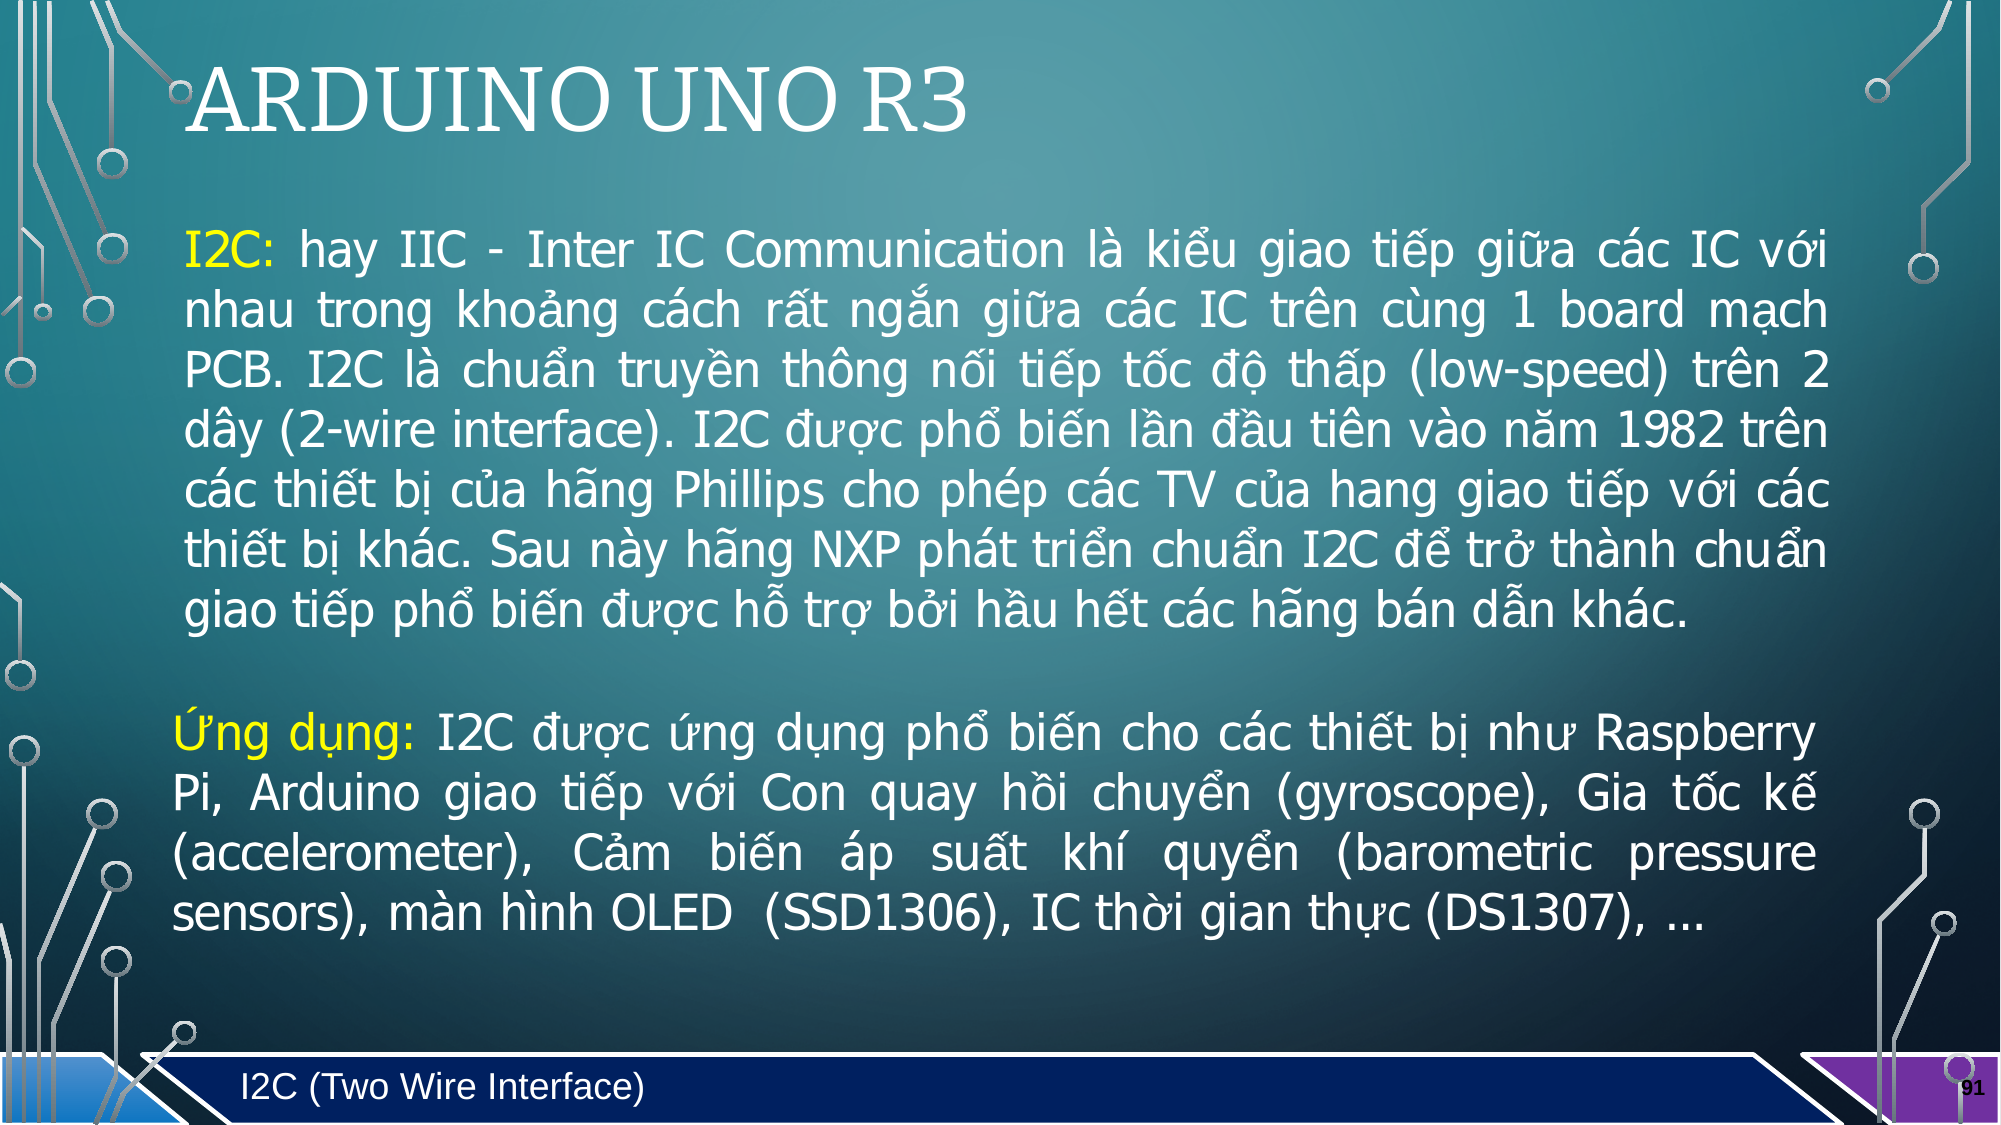

# Arduino Uno r3
I2C: hay IIC - Inter IC Communication là kiểu giao tiếp giữa các IC với nhau trong khoảng cách rất ngắn giữa các IC trên cùng 1 board mạch PCB. I2C là chuẩn truyền thông nối tiếp tốc độ thấp (low-speed) trên 2 dây (2-wire interface). I2C được phổ biến lần đầu tiên vào năm 1982 trên các thiết bị của hãng Phillips cho phép các TV của hang giao tiếp với các thiết bị khác. Sau này hãng NXP phát triển chuẩn I2C để trở thành chuẩn giao tiếp phổ biến được hỗ trợ bởi hầu hết các hãng bán dẫn khác.
Ứng dụng: I2C được ứng dụng phổ biến cho các thiết bị như Raspberry Pi, Arduino giao tiếp với Con quay hồi chuyển (gyroscope), Gia tốc kế (accelerometer), Cảm biến áp suất khí quyển (barometric pressure sensors), màn hình OLED  (SSD1306), IC thời gian thực (DS1307), …
I2C (Two Wire Interface)